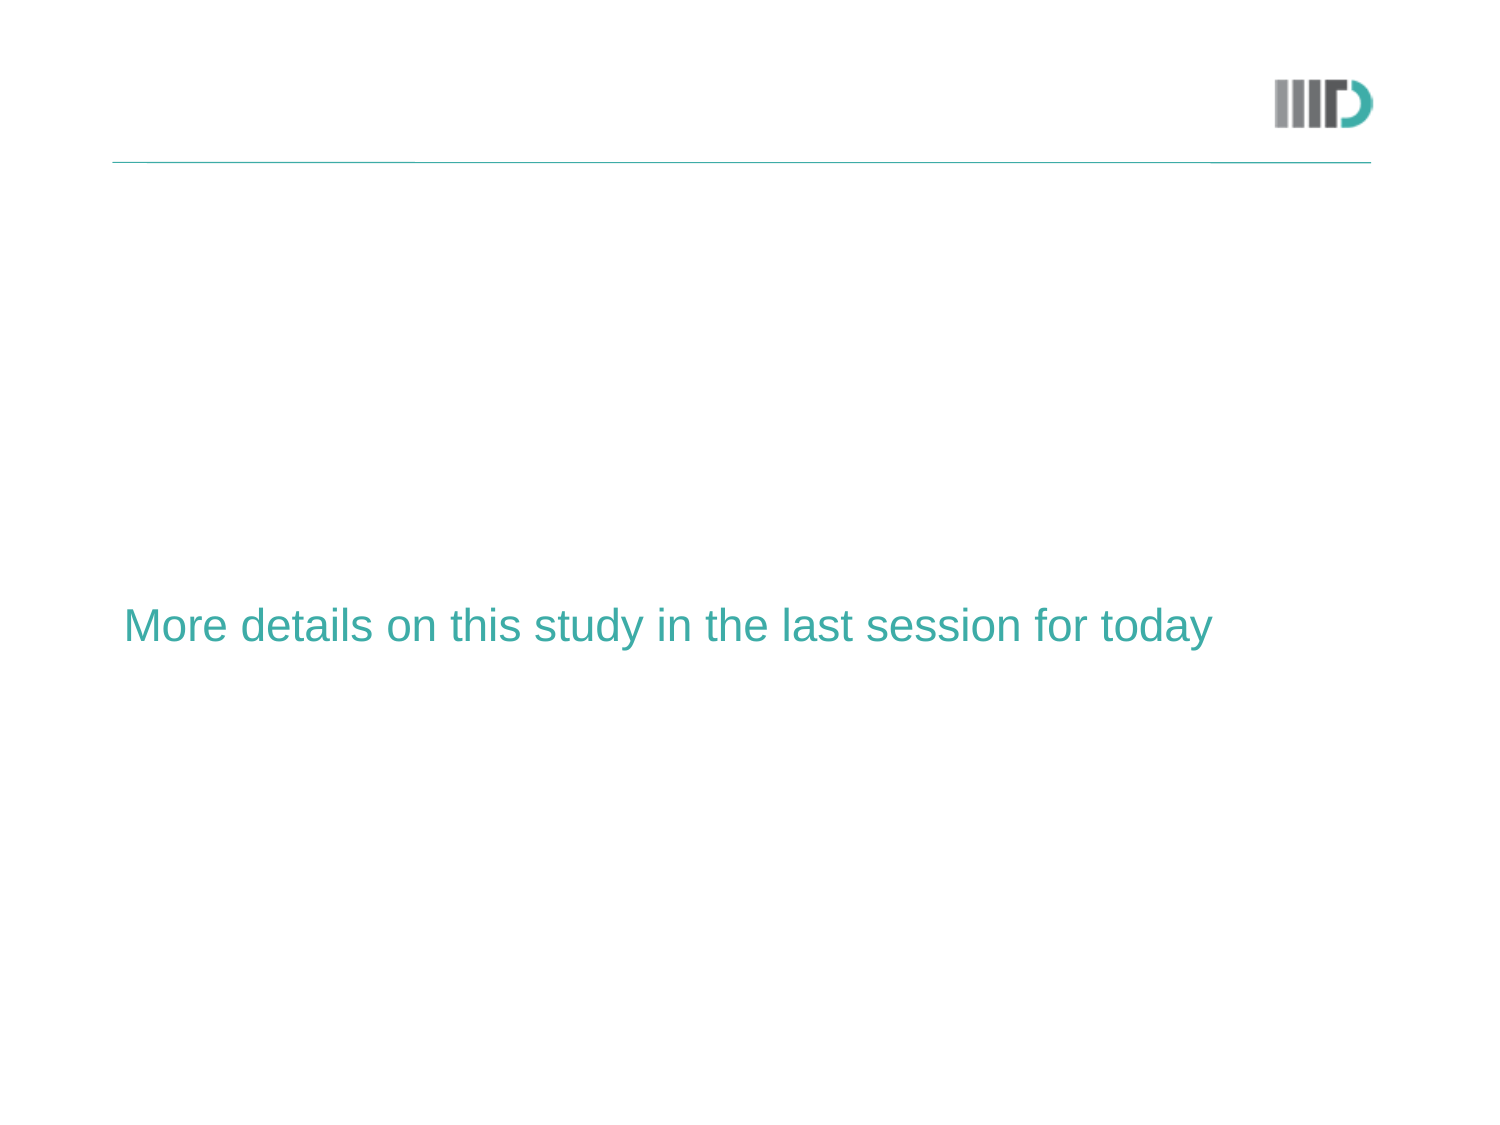

# More details on this study in the last session for today